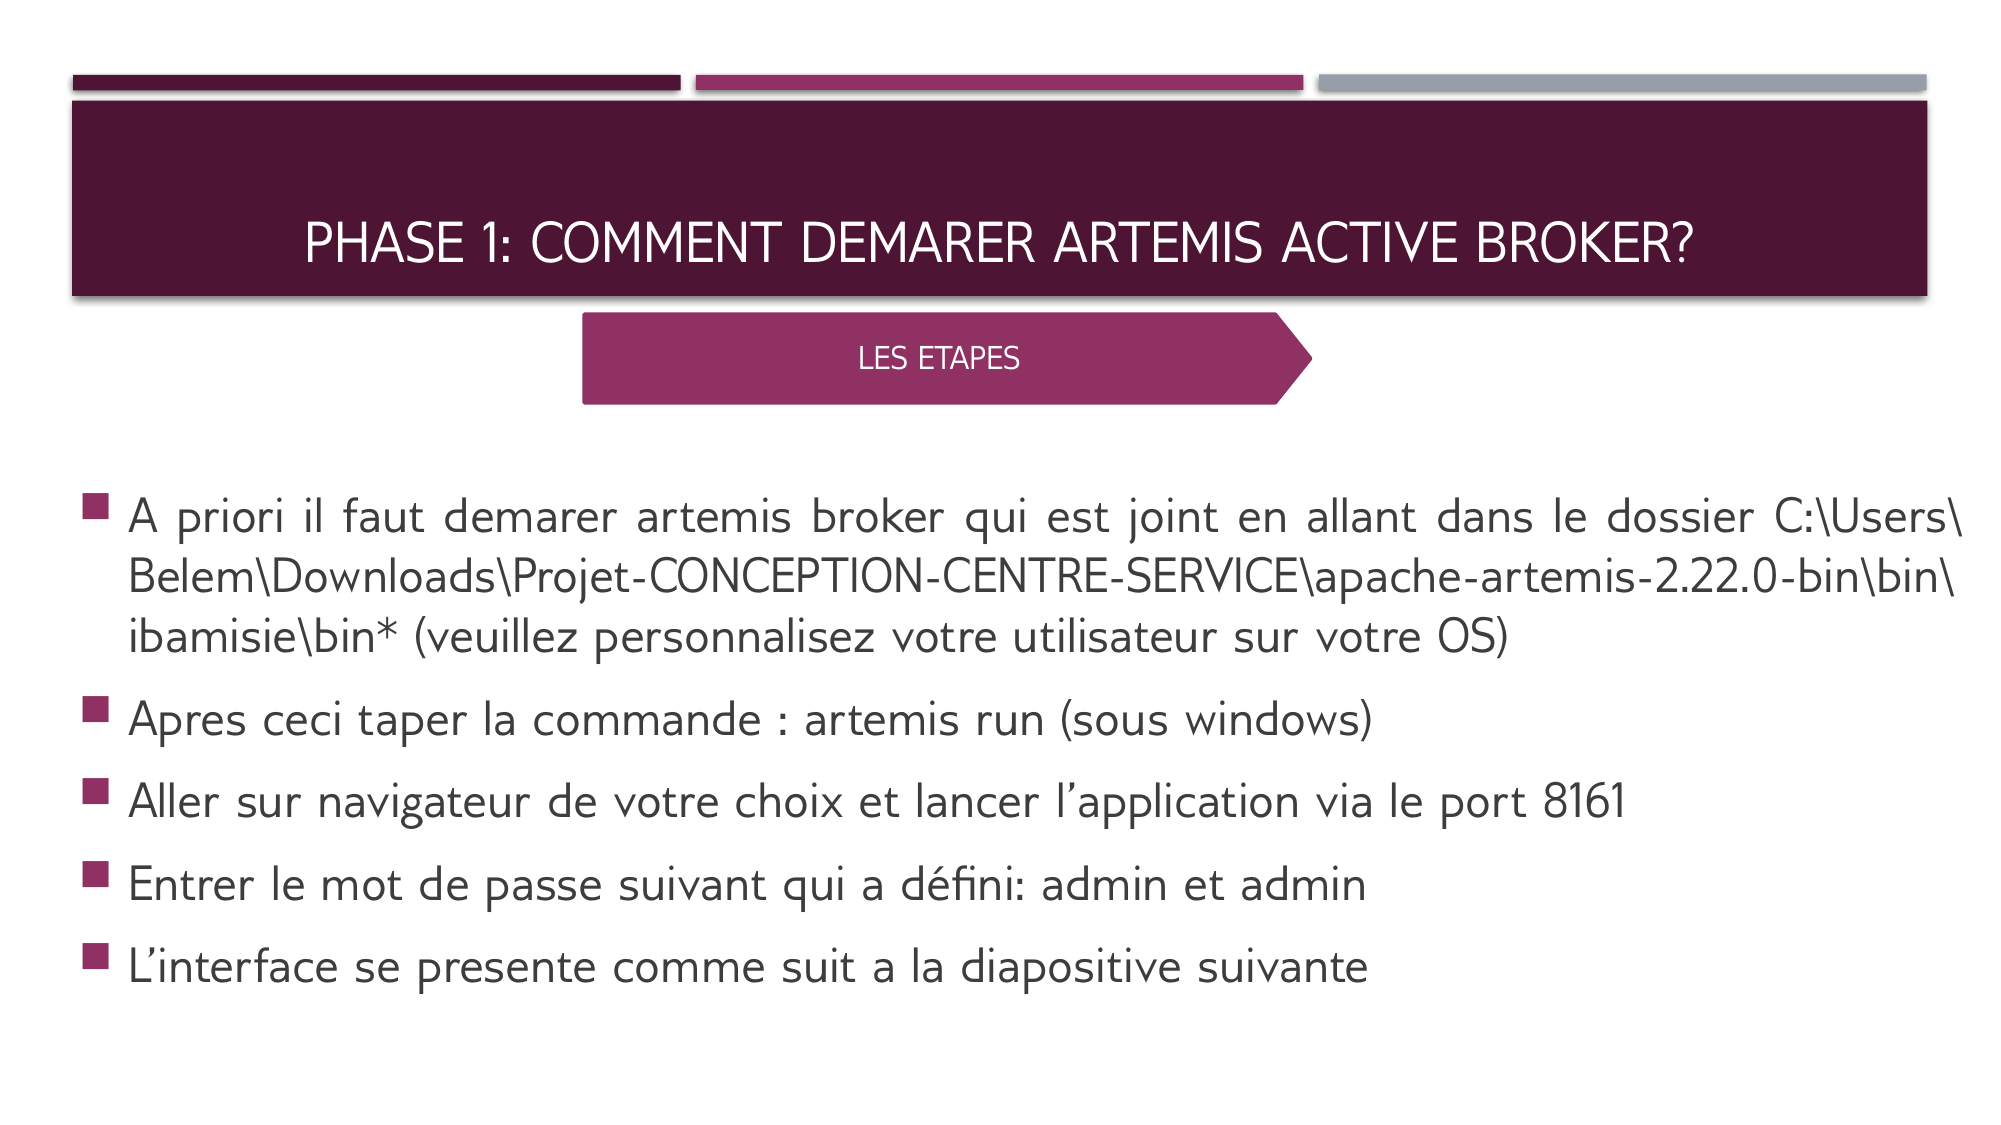

# PHASE 1: COMMENT DEMARER ARTEMIS ACTIVE BROKER?

LES ETAPES
A priori il faut demarer artemis broker qui est joint en allant dans le dossier C:\Users\Belem\Downloads\Projet-CONCEPTION-CENTRE-SERVICE\apache-artemis-2.22.0-bin\bin\ibamisie\bin* (veuillez personnalisez votre utilisateur sur votre OS)
Apres ceci taper la commande : artemis run (sous windows)
Aller sur navigateur de votre choix et lancer l’application via le port 8161
Entrer le mot de passe suivant qui a défini: admin et admin
L’interface se presente comme suit a la diapositive suivante